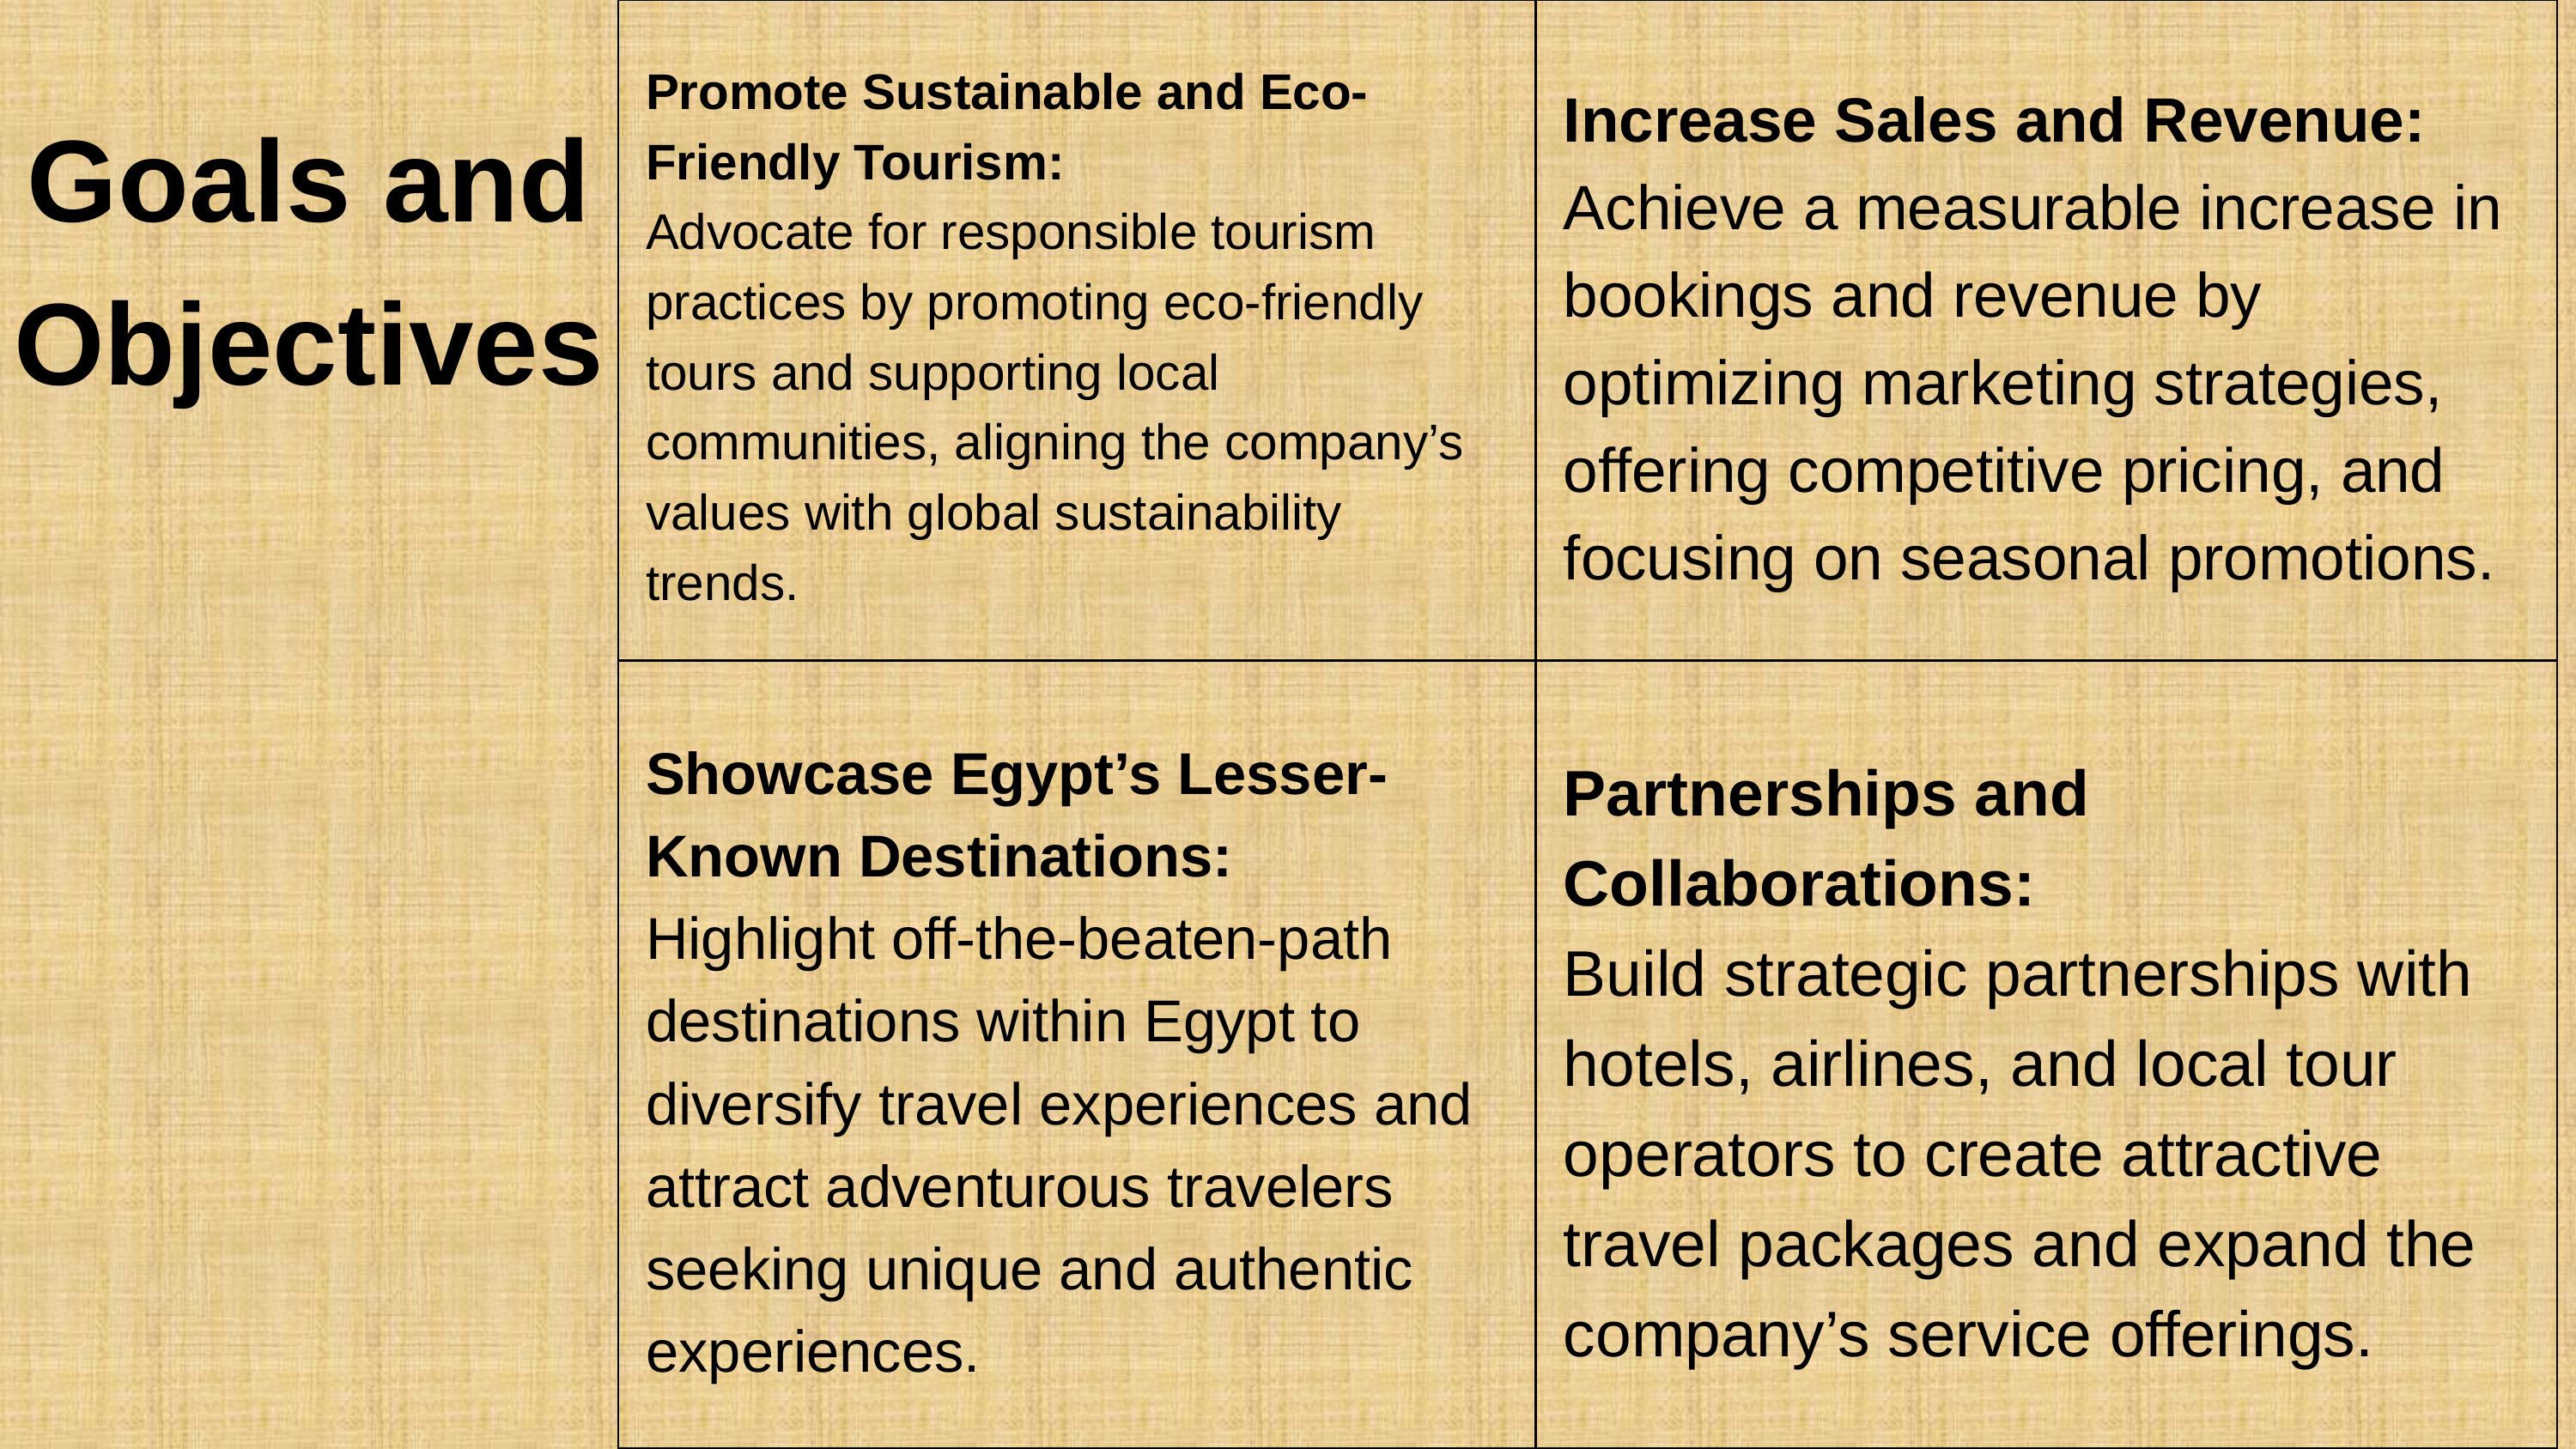

| Promote Sustainable and Eco-Friendly Tourism: Advocate for responsible tourism practices by promoting eco-friendly tours and supporting local communities, aligning the company’s values with global sustainability trends. | Increase Sales and Revenue: Achieve a measurable increase in bookings and revenue by optimizing marketing strategies, offering competitive pricing, and focusing on seasonal promotions. |
| --- | --- |
| Showcase Egypt’s Lesser-Known Destinations: Highlight off-the-beaten-path destinations within Egypt to diversify travel experiences and attract adventurous travelers seeking unique and authentic experiences. | Partnerships and Collaborations: Build strategic partnerships with hotels, airlines, and local tour operators to create attractive travel packages and expand the company’s service offerings. |
Goals and Objectives